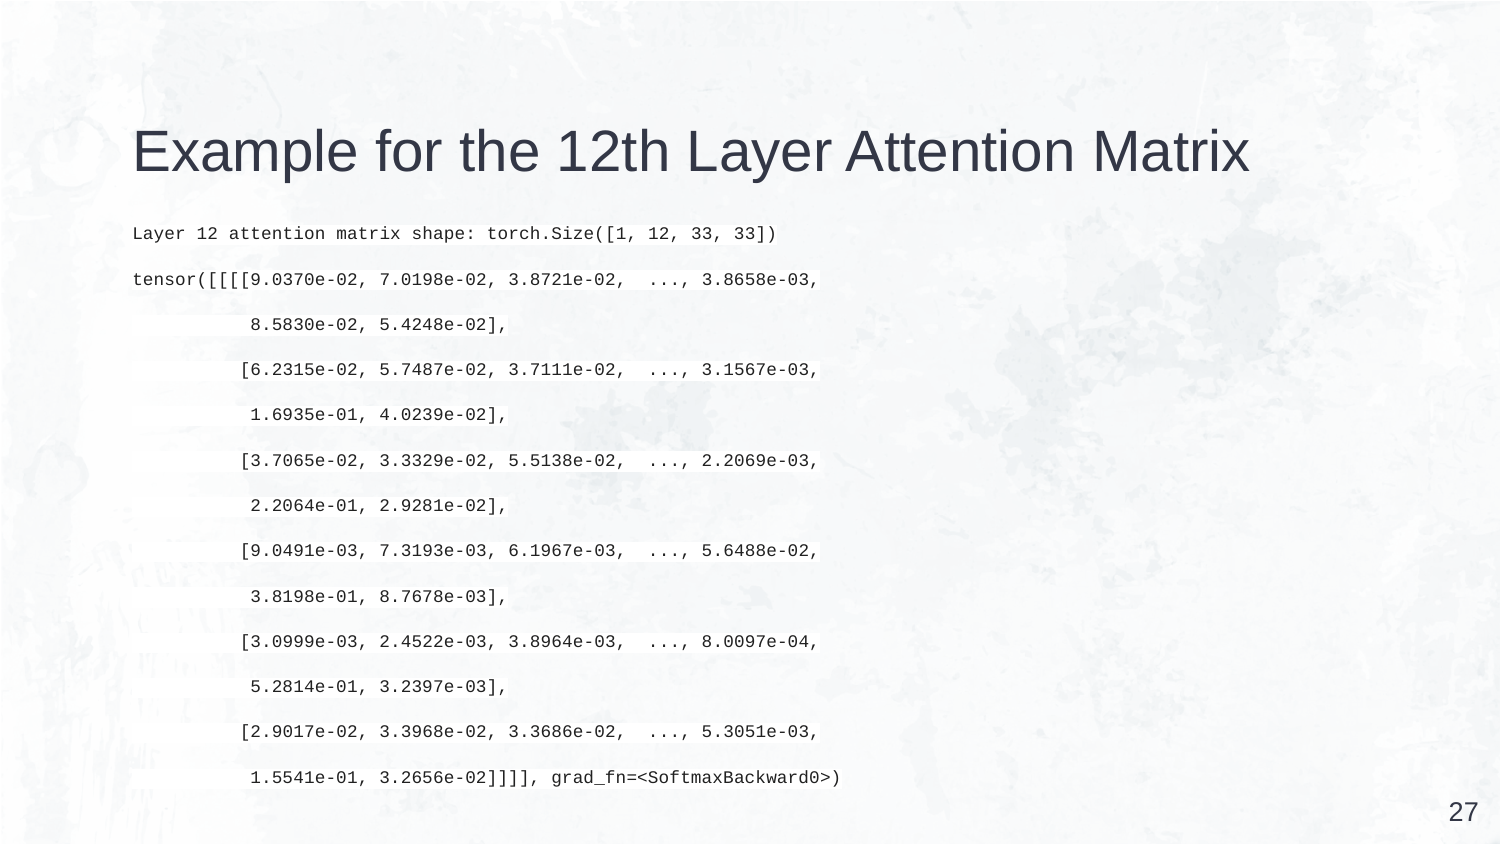

# Example for the 12th Layer Attention Matrix
Layer 12 attention matrix shape: torch.Size([1, 12, 33, 33])
tensor([[[[9.0370e-02, 7.0198e-02, 3.8721e-02,  ..., 3.8658e-03,
           8.5830e-02, 5.4248e-02],
          [6.2315e-02, 5.7487e-02, 3.7111e-02,  ..., 3.1567e-03,
           1.6935e-01, 4.0239e-02],
          [3.7065e-02, 3.3329e-02, 5.5138e-02,  ..., 2.2069e-03,
           2.2064e-01, 2.9281e-02],
          [9.0491e-03, 7.3193e-03, 6.1967e-03,  ..., 5.6488e-02,
           3.8198e-01, 8.7678e-03],
          [3.0999e-03, 2.4522e-03, 3.8964e-03,  ..., 8.0097e-04,
           5.2814e-01, 3.2397e-03],
          [2.9017e-02, 3.3968e-02, 3.3686e-02,  ..., 5.3051e-03,
           1.5541e-01, 3.2656e-02]]]], grad_fn=<SoftmaxBackward0>)

27